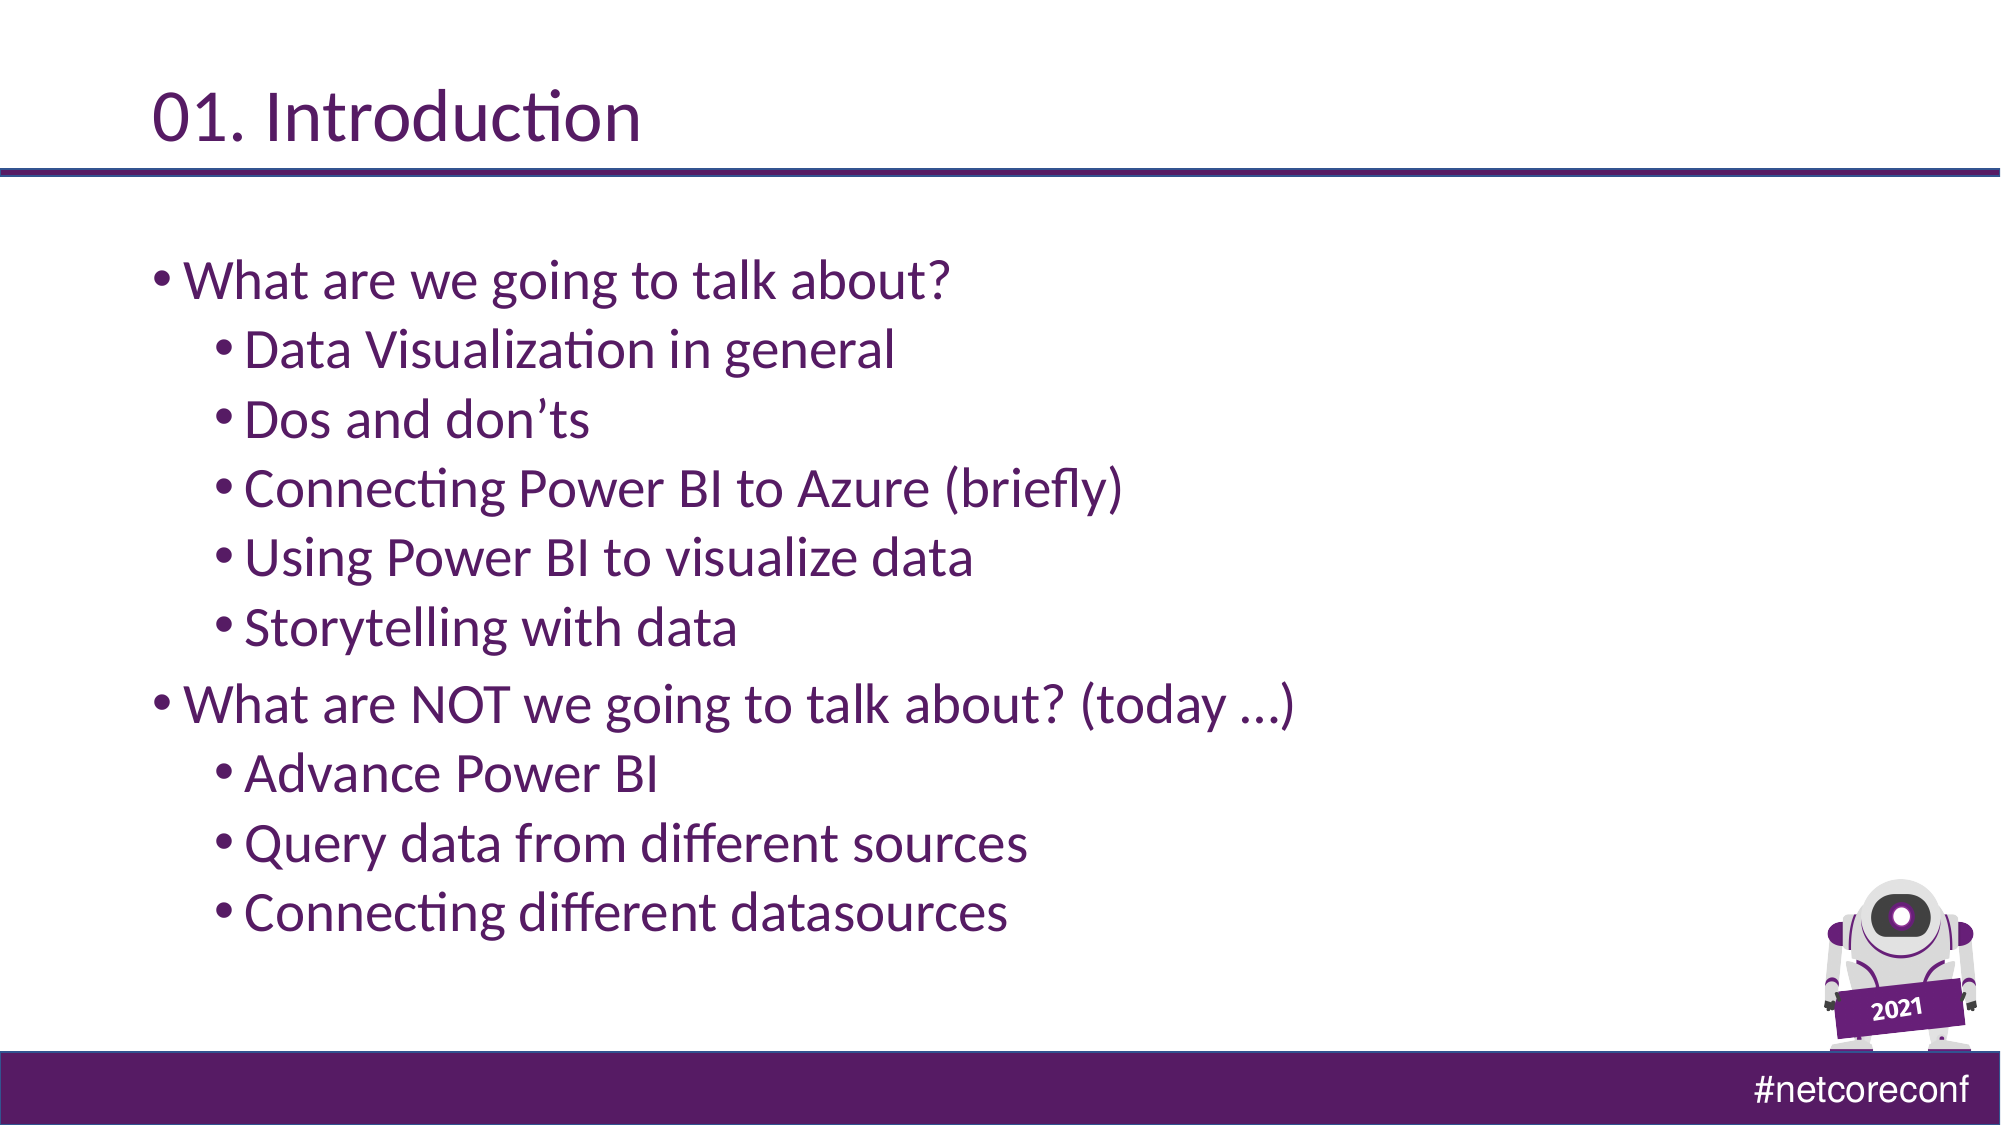

# 01. Introduction
What are we going to talk about?
Data Visualization in general
Dos and don’ts
Connecting Power BI to Azure (briefly)
Using Power BI to visualize data
Storytelling with data
What are NOT we going to talk about? (today …)
Advance Power BI
Query data from different sources
Connecting different datasources